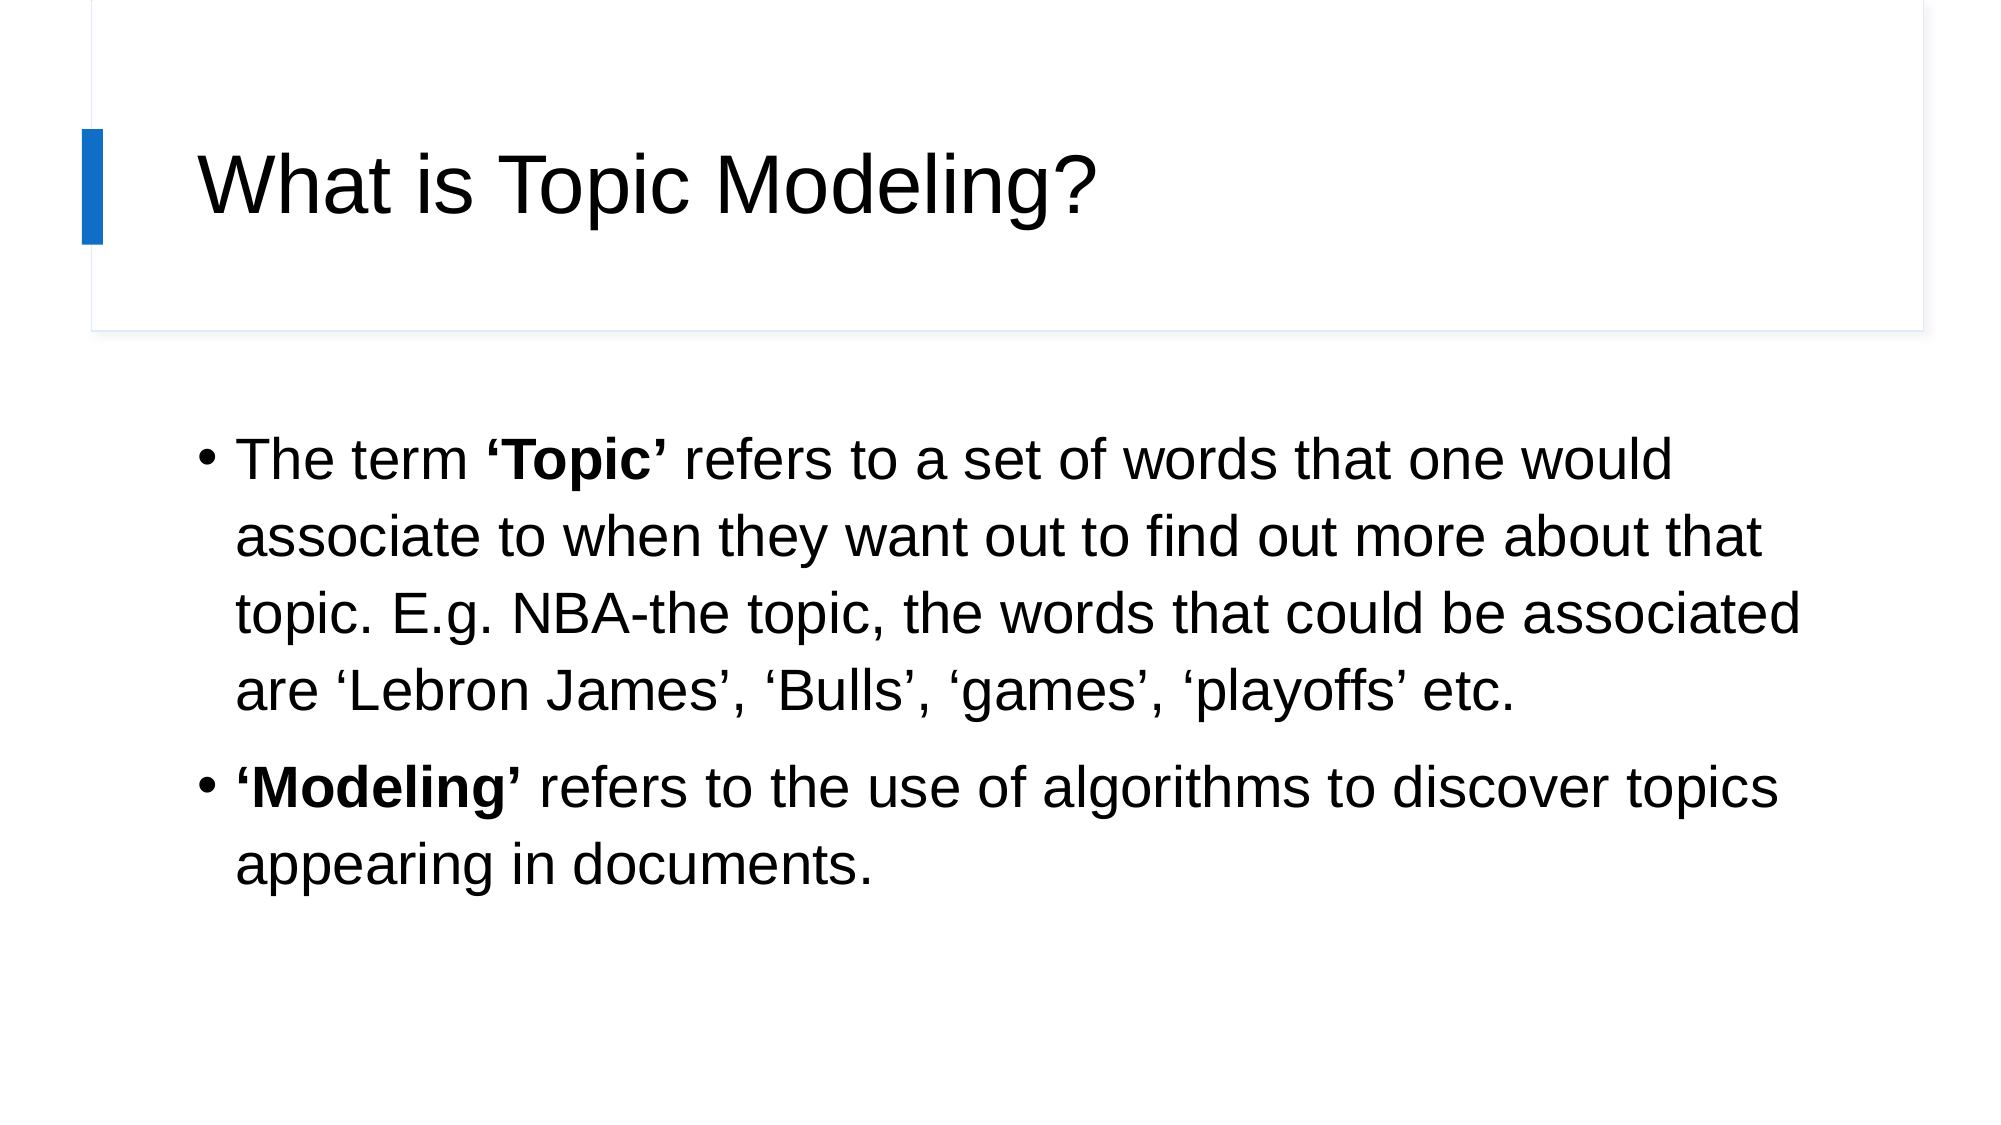

# What is Topic Modeling?
The term ‘Topic’ refers to a set of words that one would associate to when they want out to find out more about that topic. E.g. NBA-the topic, the words that could be associated are ‘Lebron James’, ‘Bulls’, ‘games’, ‘playoffs’ etc.
‘Modeling’ refers to the use of algorithms to discover topics appearing in documents.